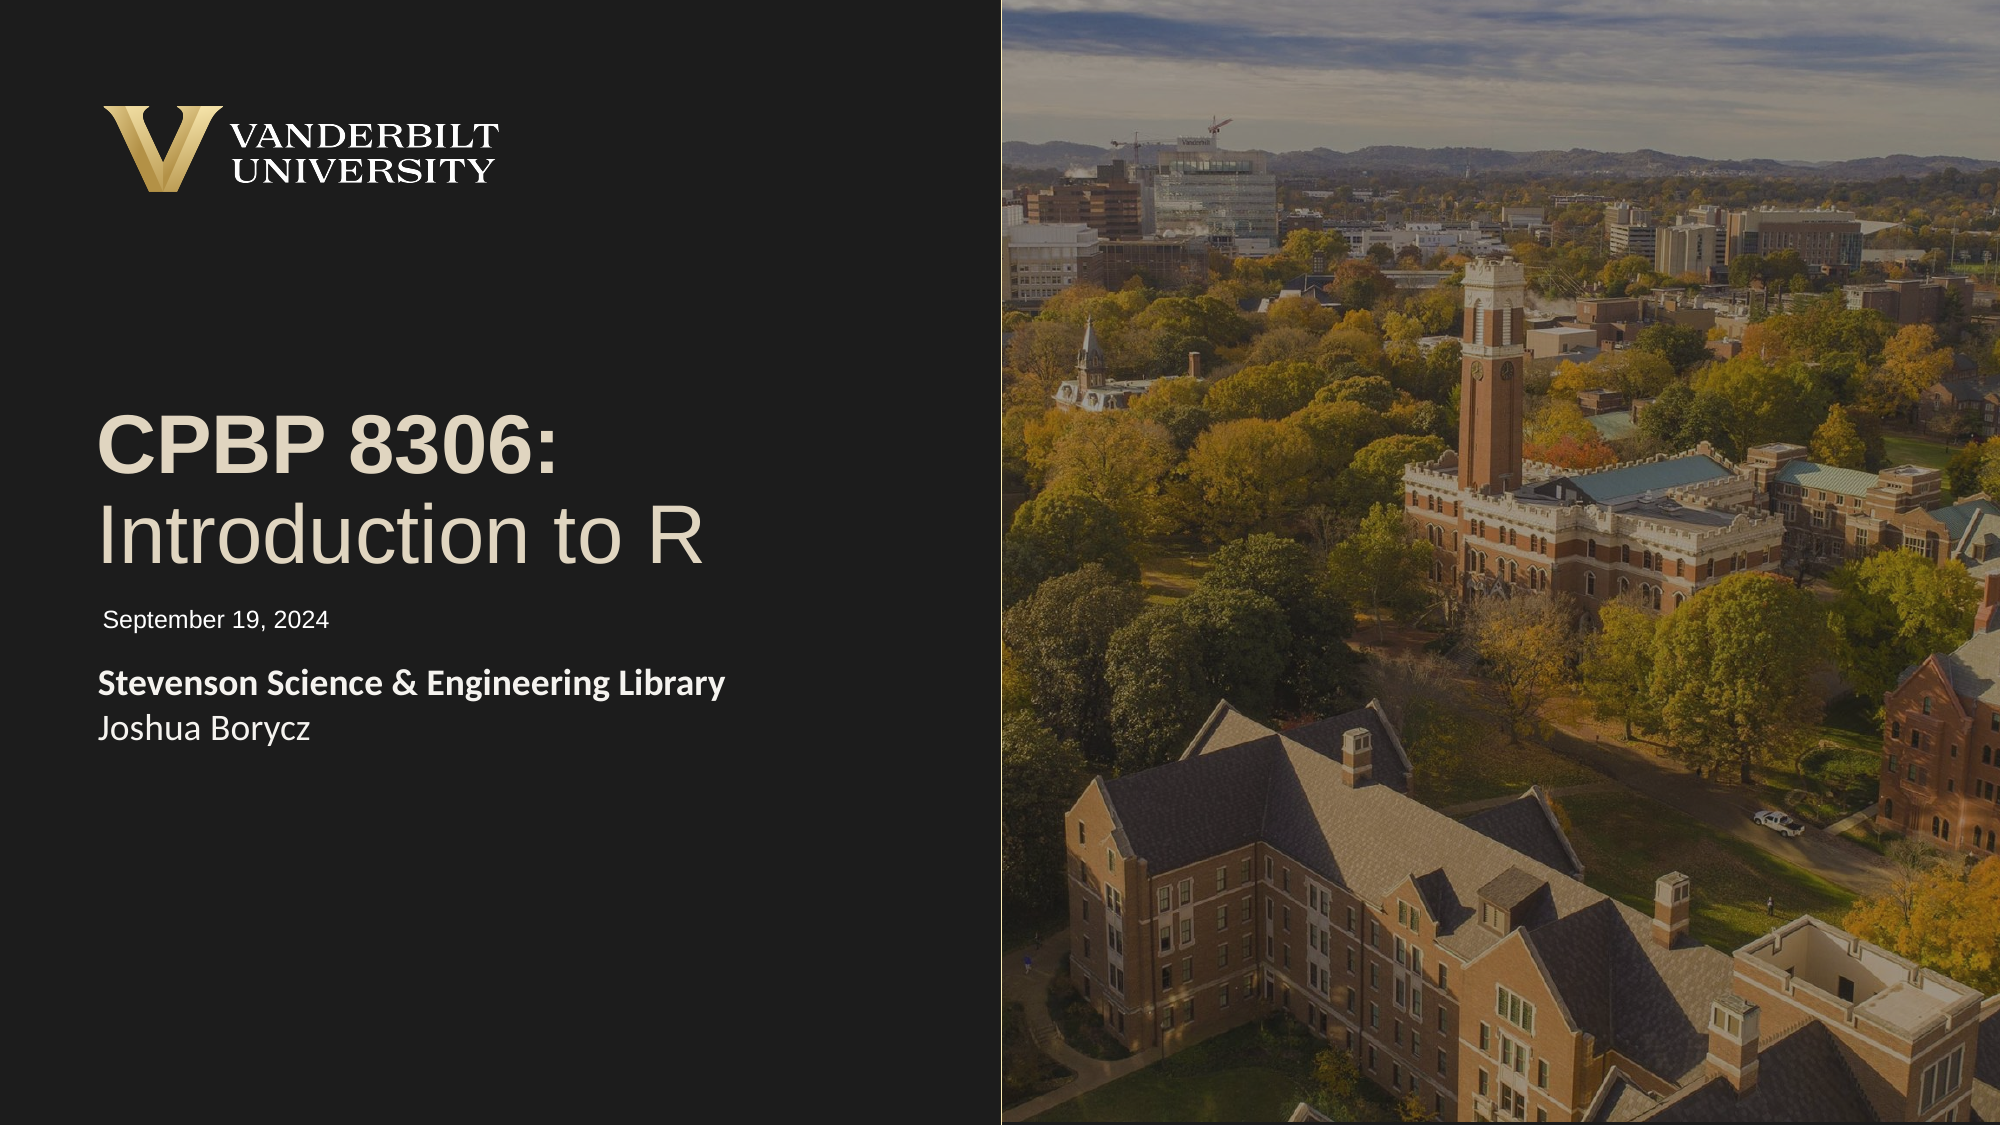

# CPBP 8306: Introduction to R
September 19, 2024
Stevenson Science & Engineering Library
Joshua Borycz